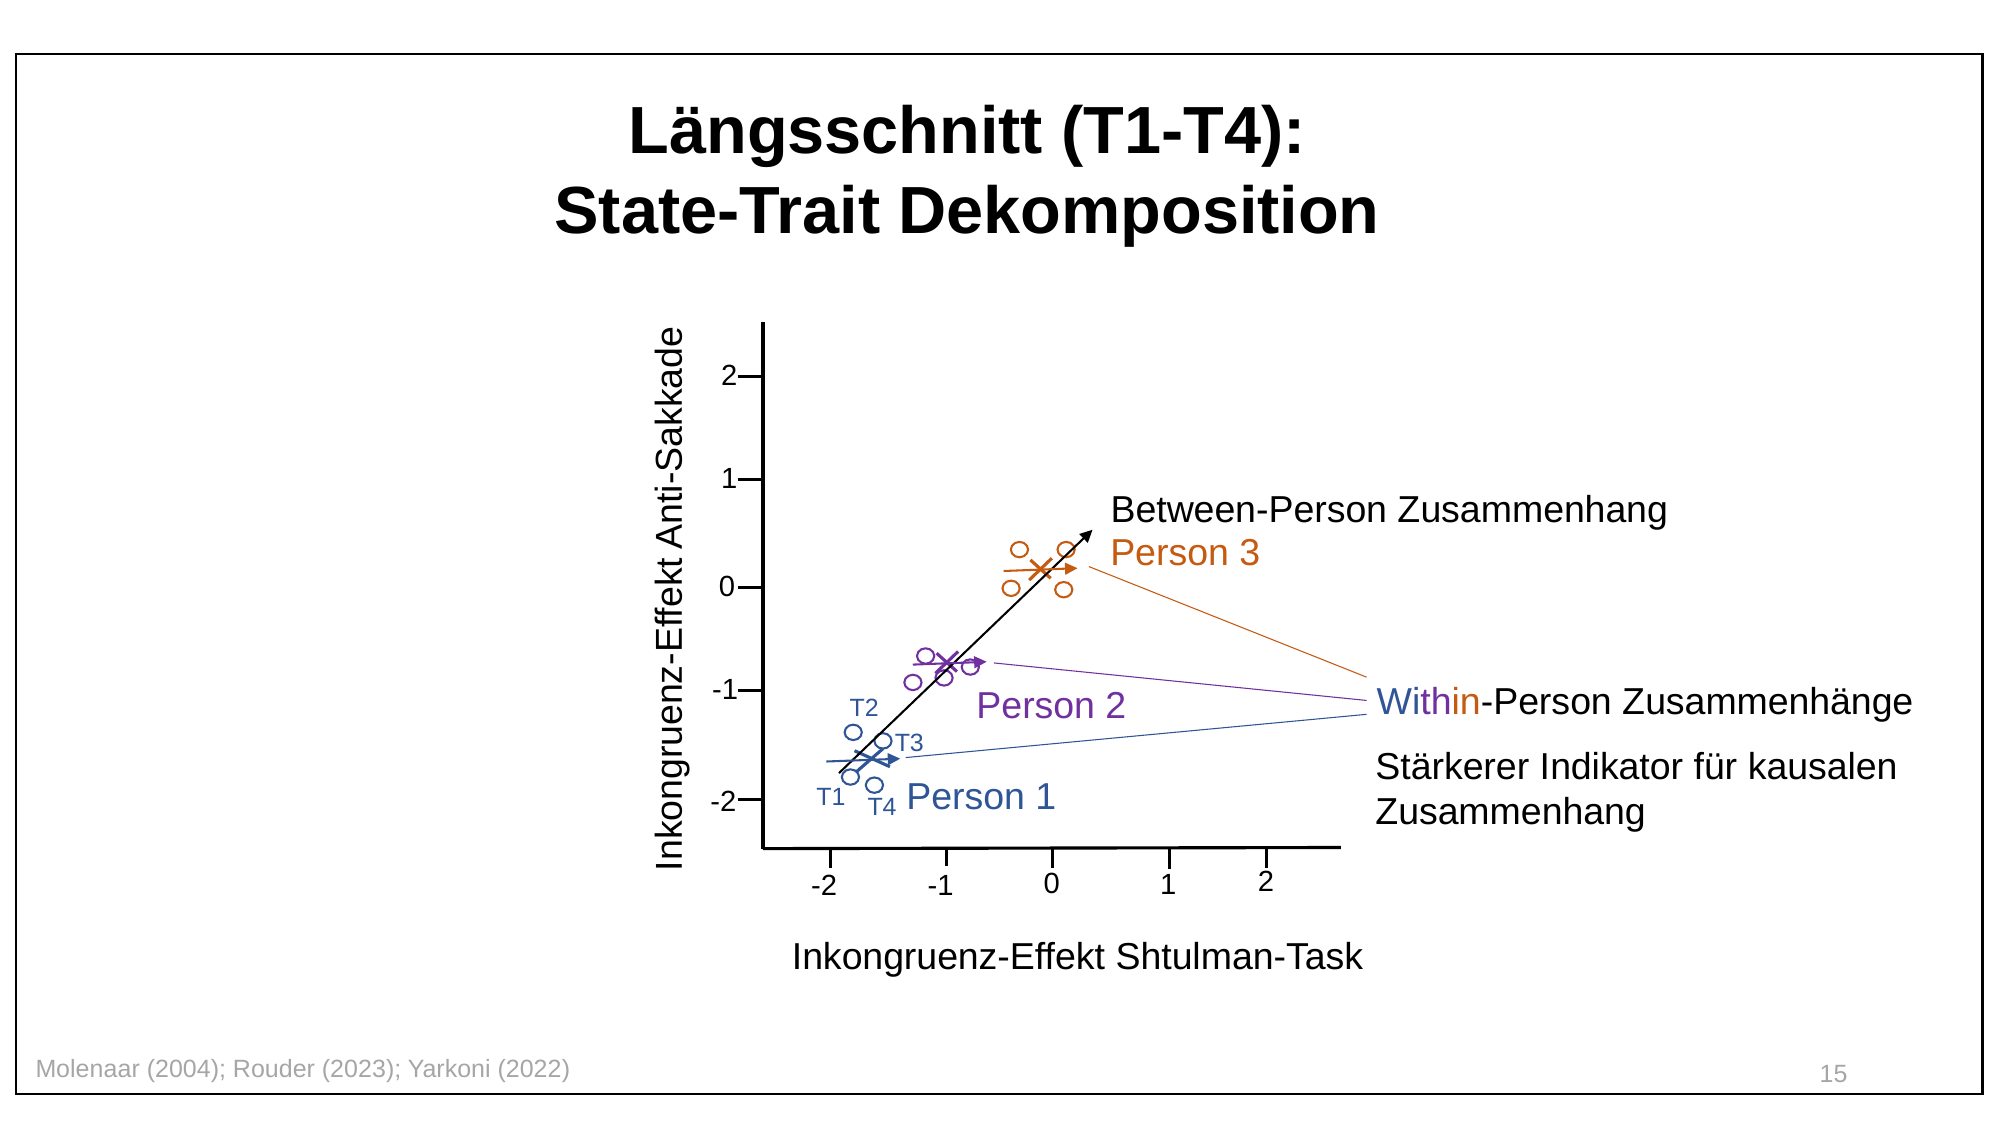

Längsschnitt (T1-T4):
State-Trait Dekomposition
2
1
Between-Person Zusammenhang
Person 3

0
Inkongruenz-Effekt Anti-Sakkade

-1
Within-Person Zusammenhänge

Person 2

T2
T3

Stärkerer Indikator für kausalen Zusammenhang
Person 1

T1
-2

T4
2
0
1
-1
-2
Inkongruenz-Effekt Shtulman-Task
15
Molenaar (2004); Rouder (2023); Yarkoni (2022)